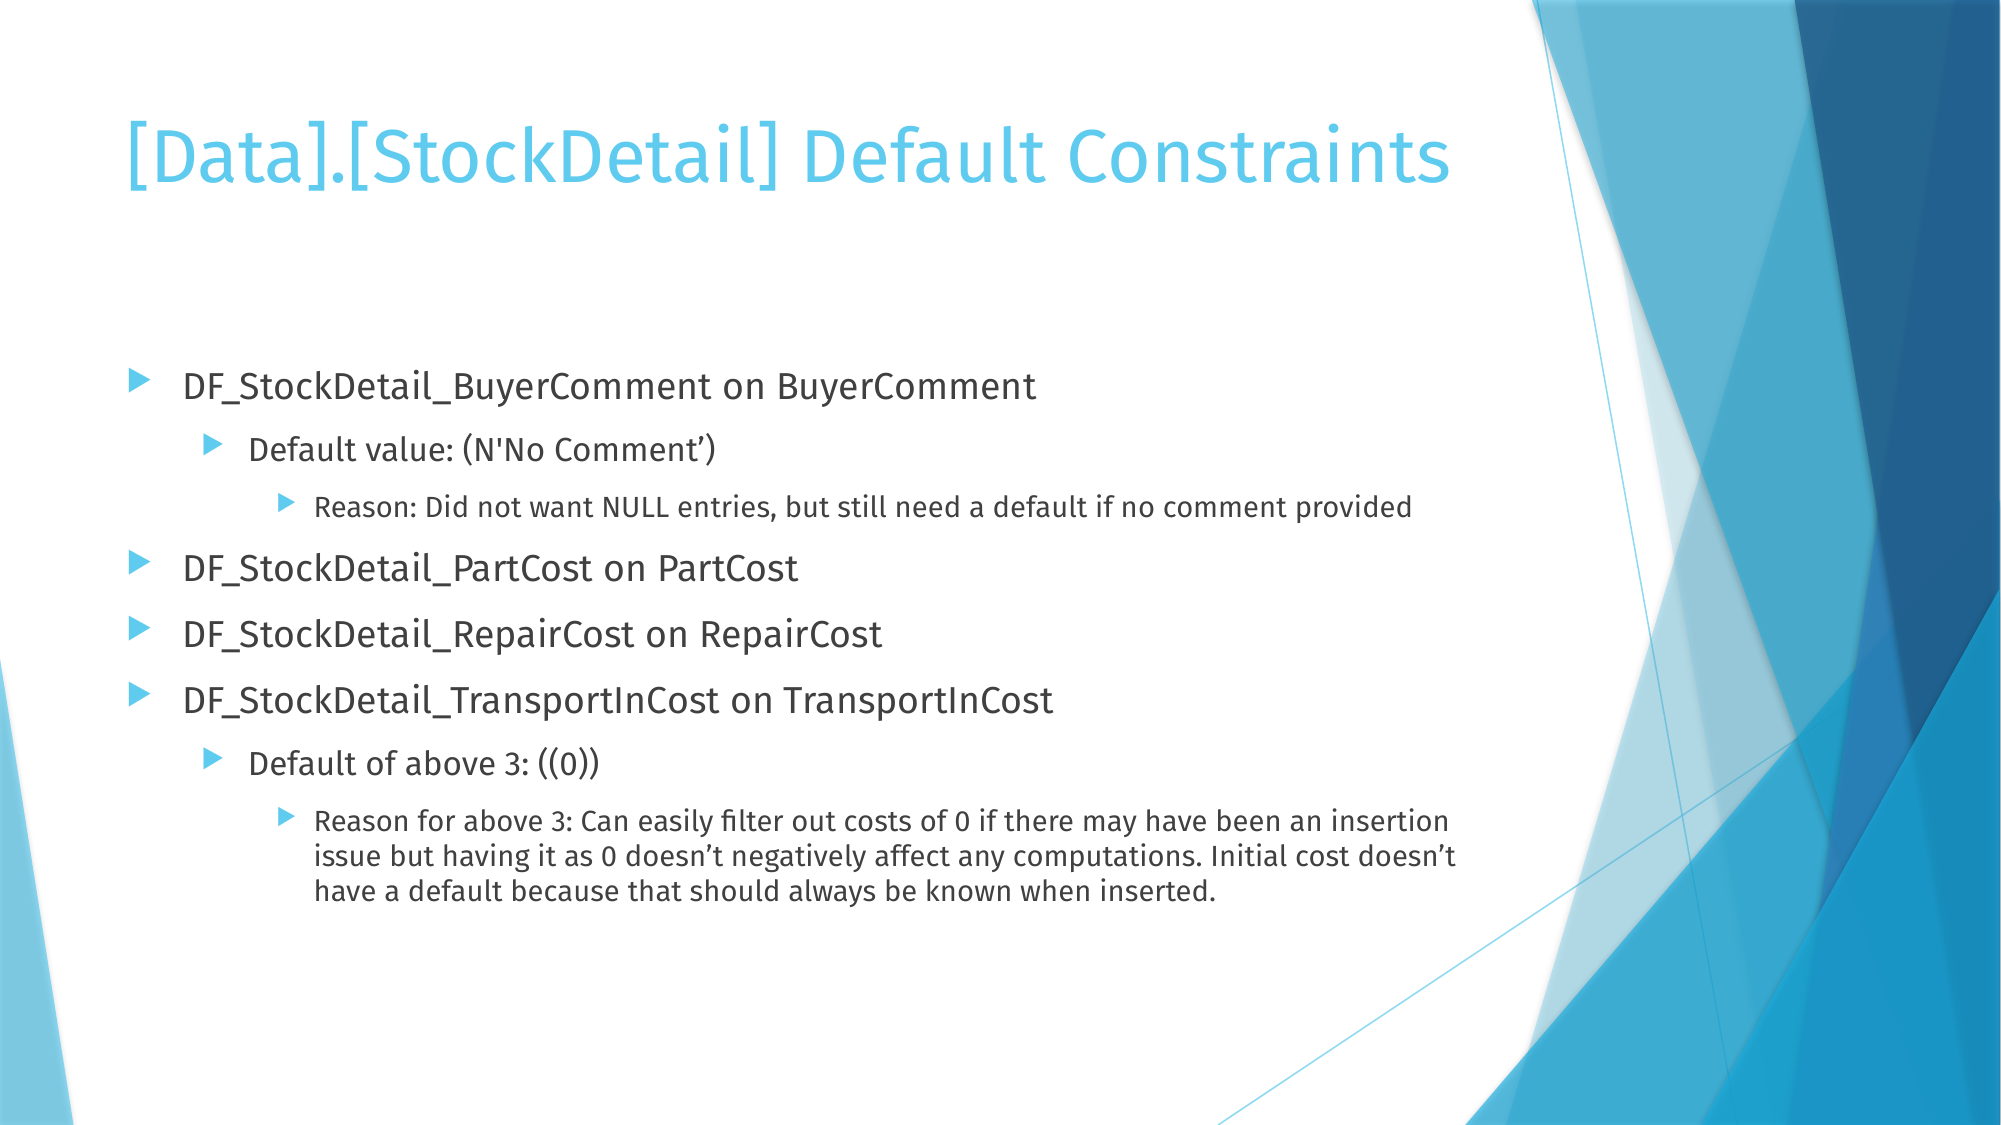

# [Data].[StockDetail] Default Constraints
DF_StockDetail_BuyerComment on BuyerComment
Default value: (N'No Comment’)
Reason: Did not want NULL entries, but still need a default if no comment provided
DF_StockDetail_PartCost on PartCost
DF_StockDetail_RepairCost on RepairCost
DF_StockDetail_TransportInCost on TransportInCost
Default of above 3: ((0))
Reason for above 3: Can easily filter out costs of 0 if there may have been an insertion issue but having it as 0 doesn’t negatively affect any computations. Initial cost doesn’t have a default because that should always be known when inserted.